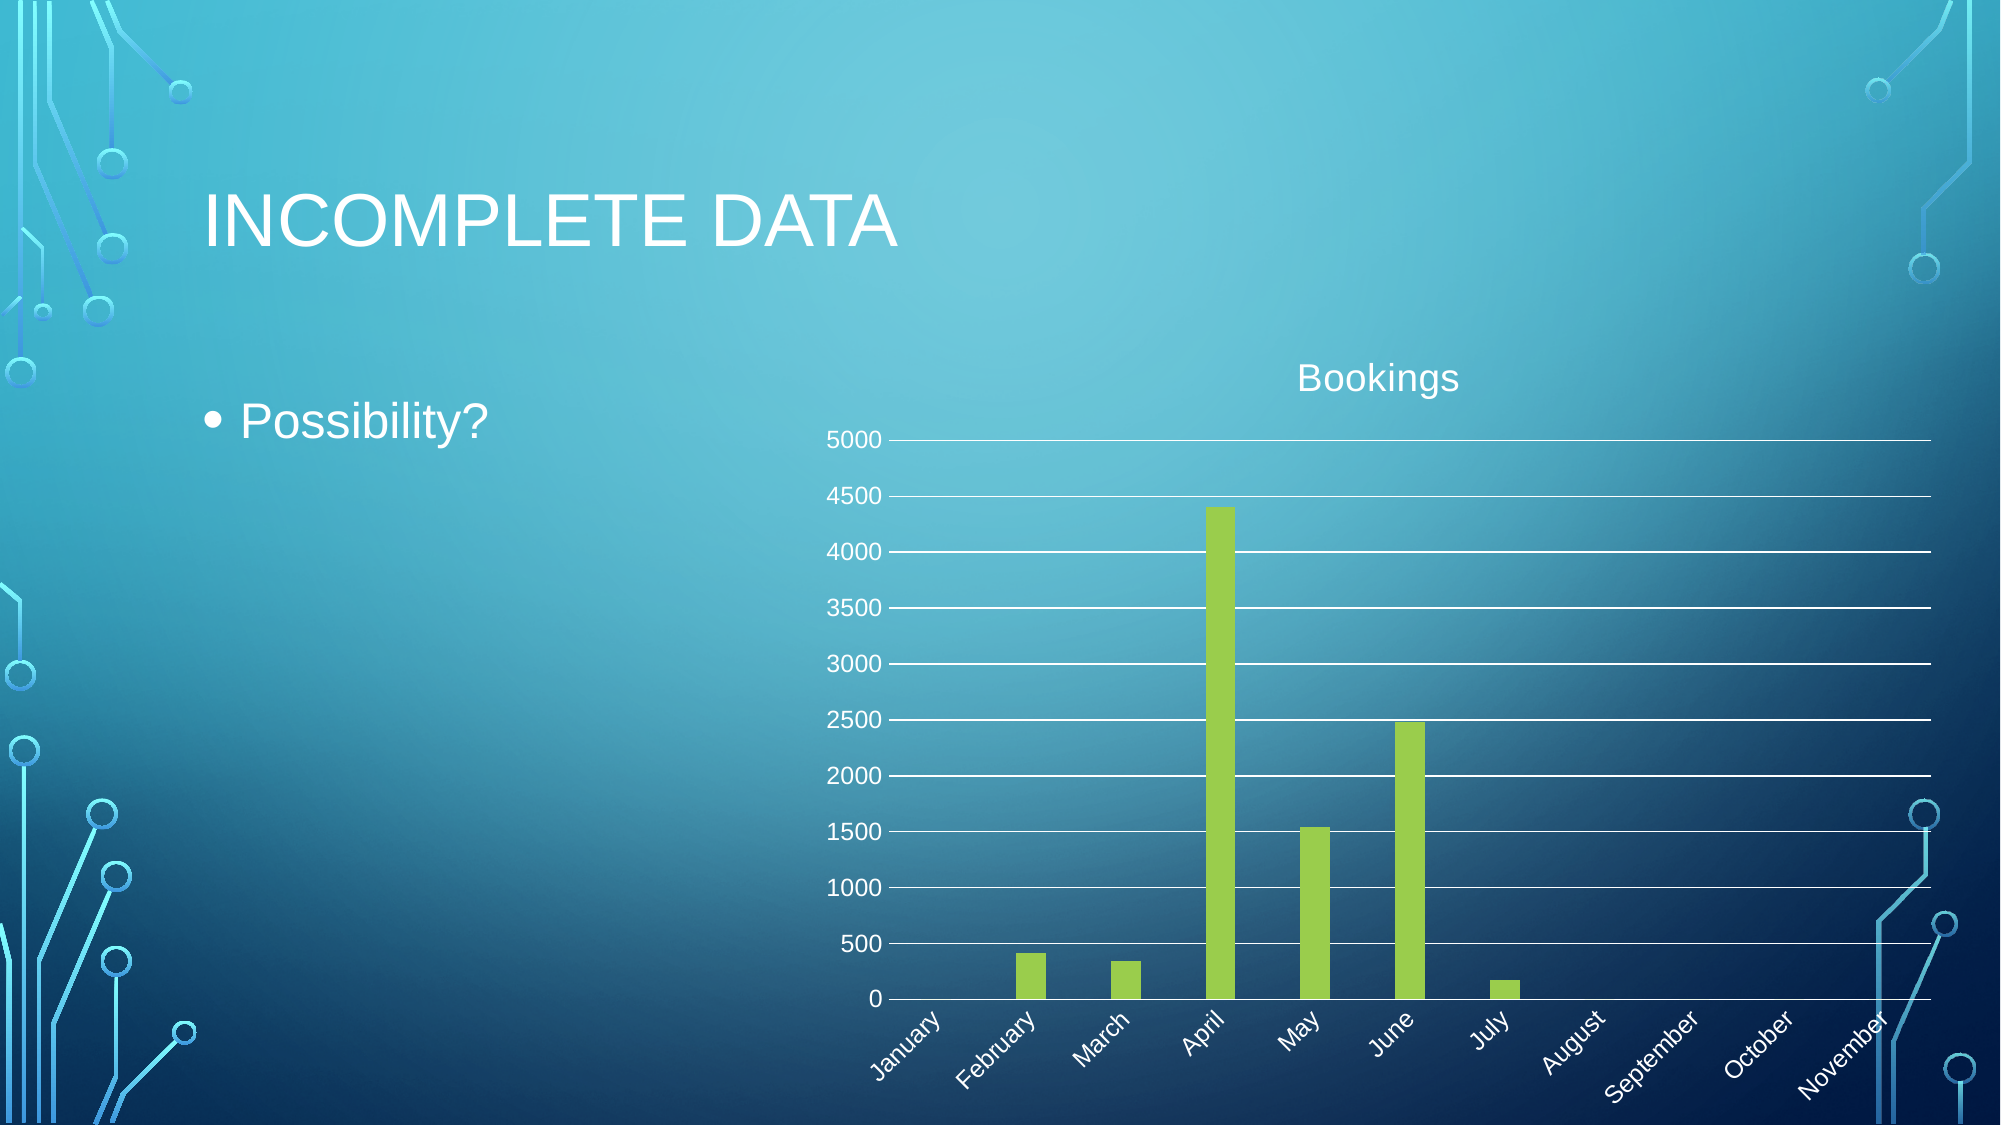

# Incomplete data

### Chart:

| Category | Bookings |
|---|---|
| January | 0.0 |
| February | 419.0 |
| March | 340.0 |
| April | 4403.0 |
| May | 1539.0 |
| June | 2477.0 |
| July | 170.0 |
| August | 0.0 |
| September | 0.0 |
| October | 0.0 |
| November | 0.0 |
Possibility?